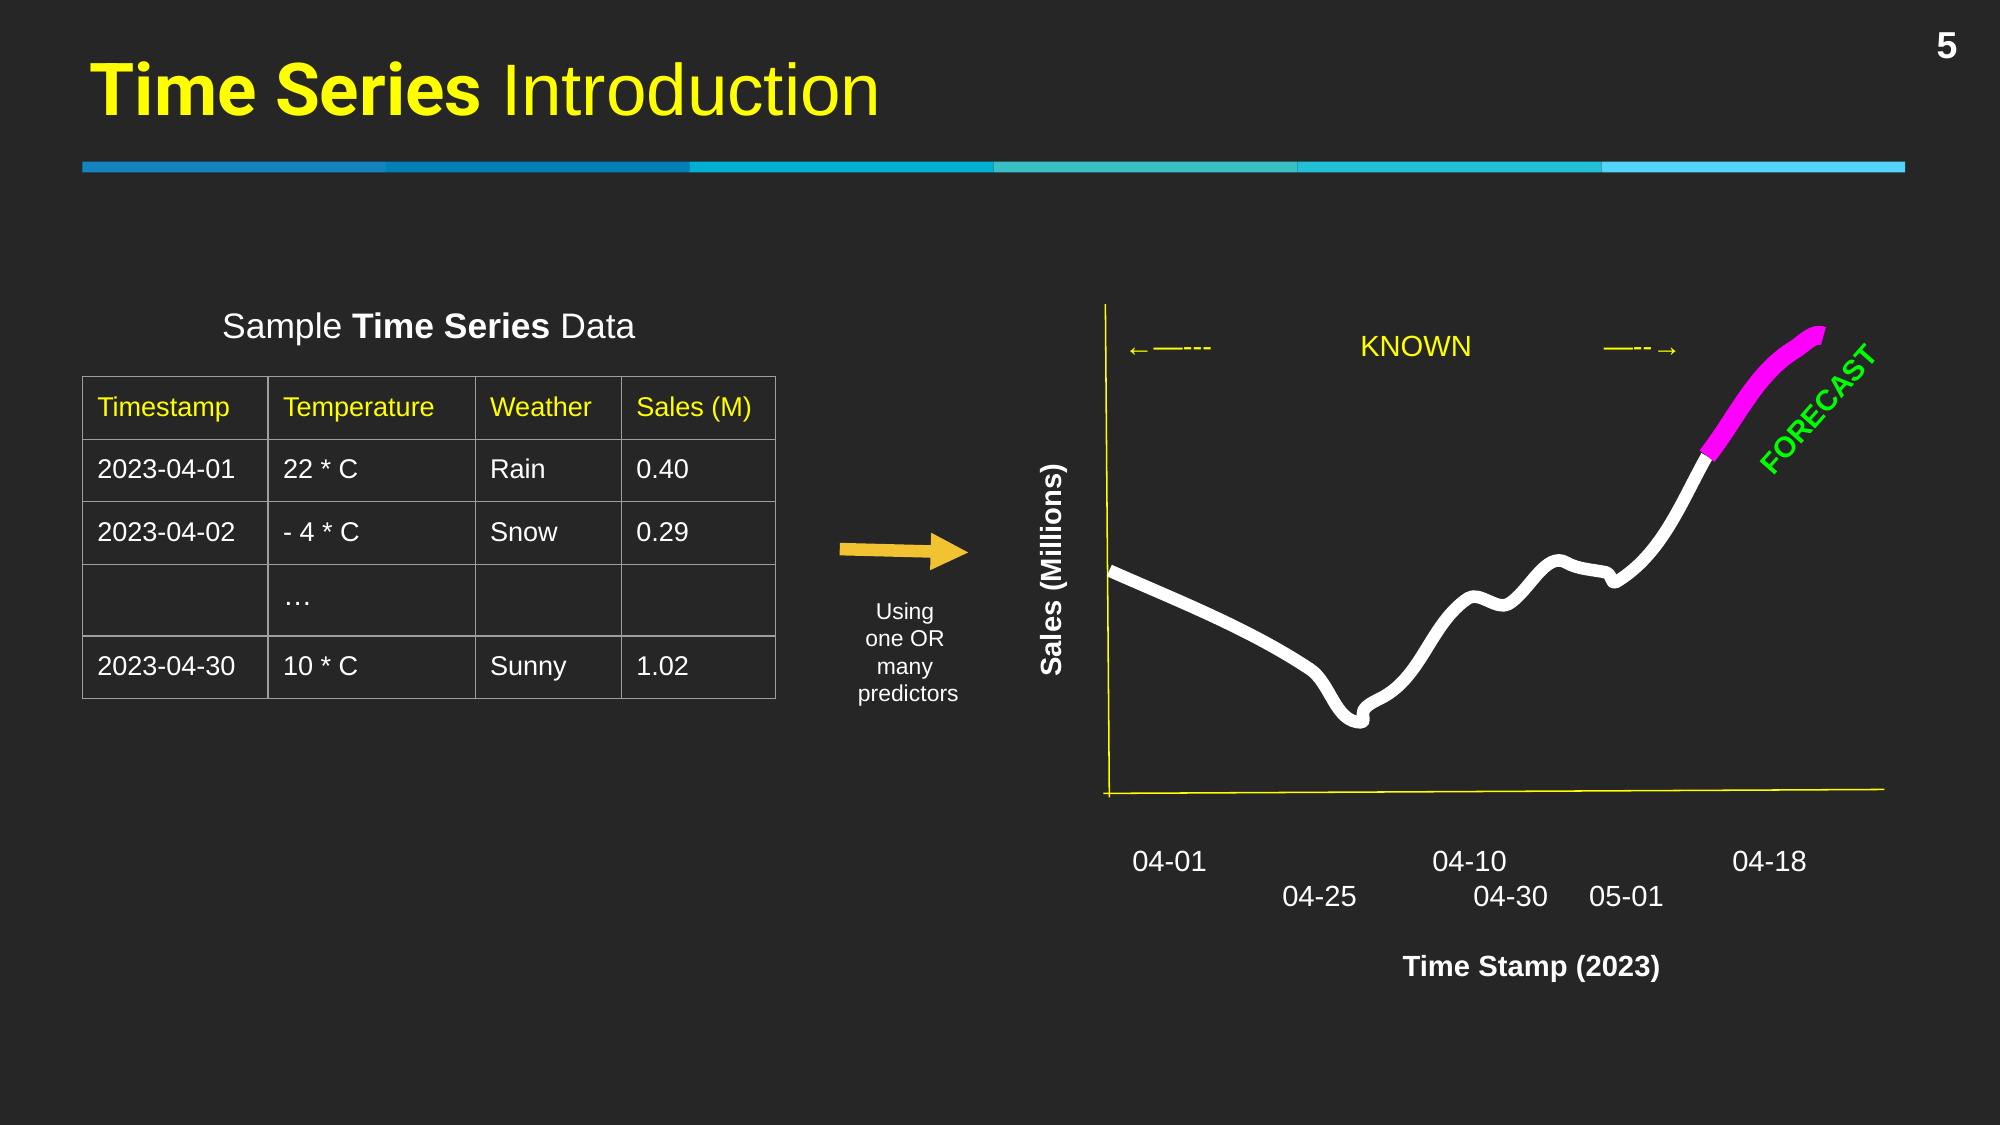

Time Series Introduction

Sample Time Series Data
←—---                  KNOWN                —--→

FORECAST
| Timestamp | Temperature | Weather | Sales (M) |
| --- | --- | --- | --- |
| 2023-04-01 | 22 \* C | Rain | 0.40 |
| 2023-04-02 | - 4 \* C | Snow | 0.29 |
|  | … |  |  |
| 2023-04-30 | 10 \* C | Sunny | 1.02 |

Sales (Millions)
Using
one OR
many
predictors
04-01		04-10		04-18		04-25	     04-30     05-01

Time Stamp (2023)